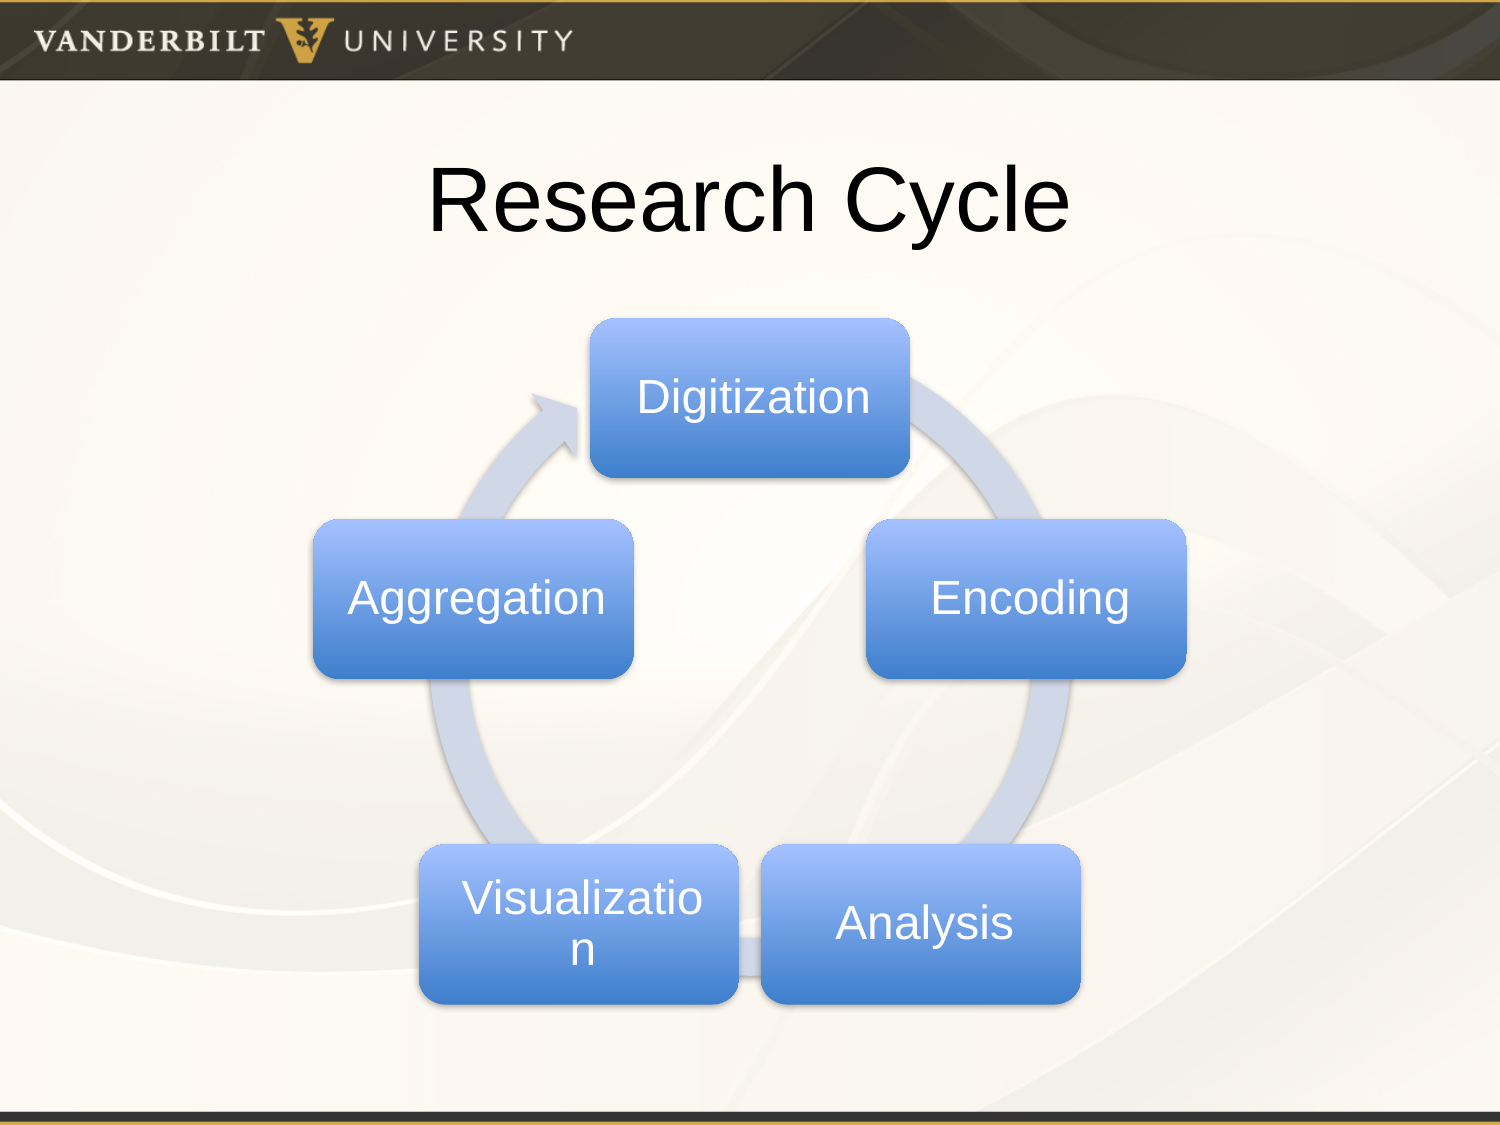

# Research Cycle
Digitization
Encoding
Analysis
Visualization
Aggregation